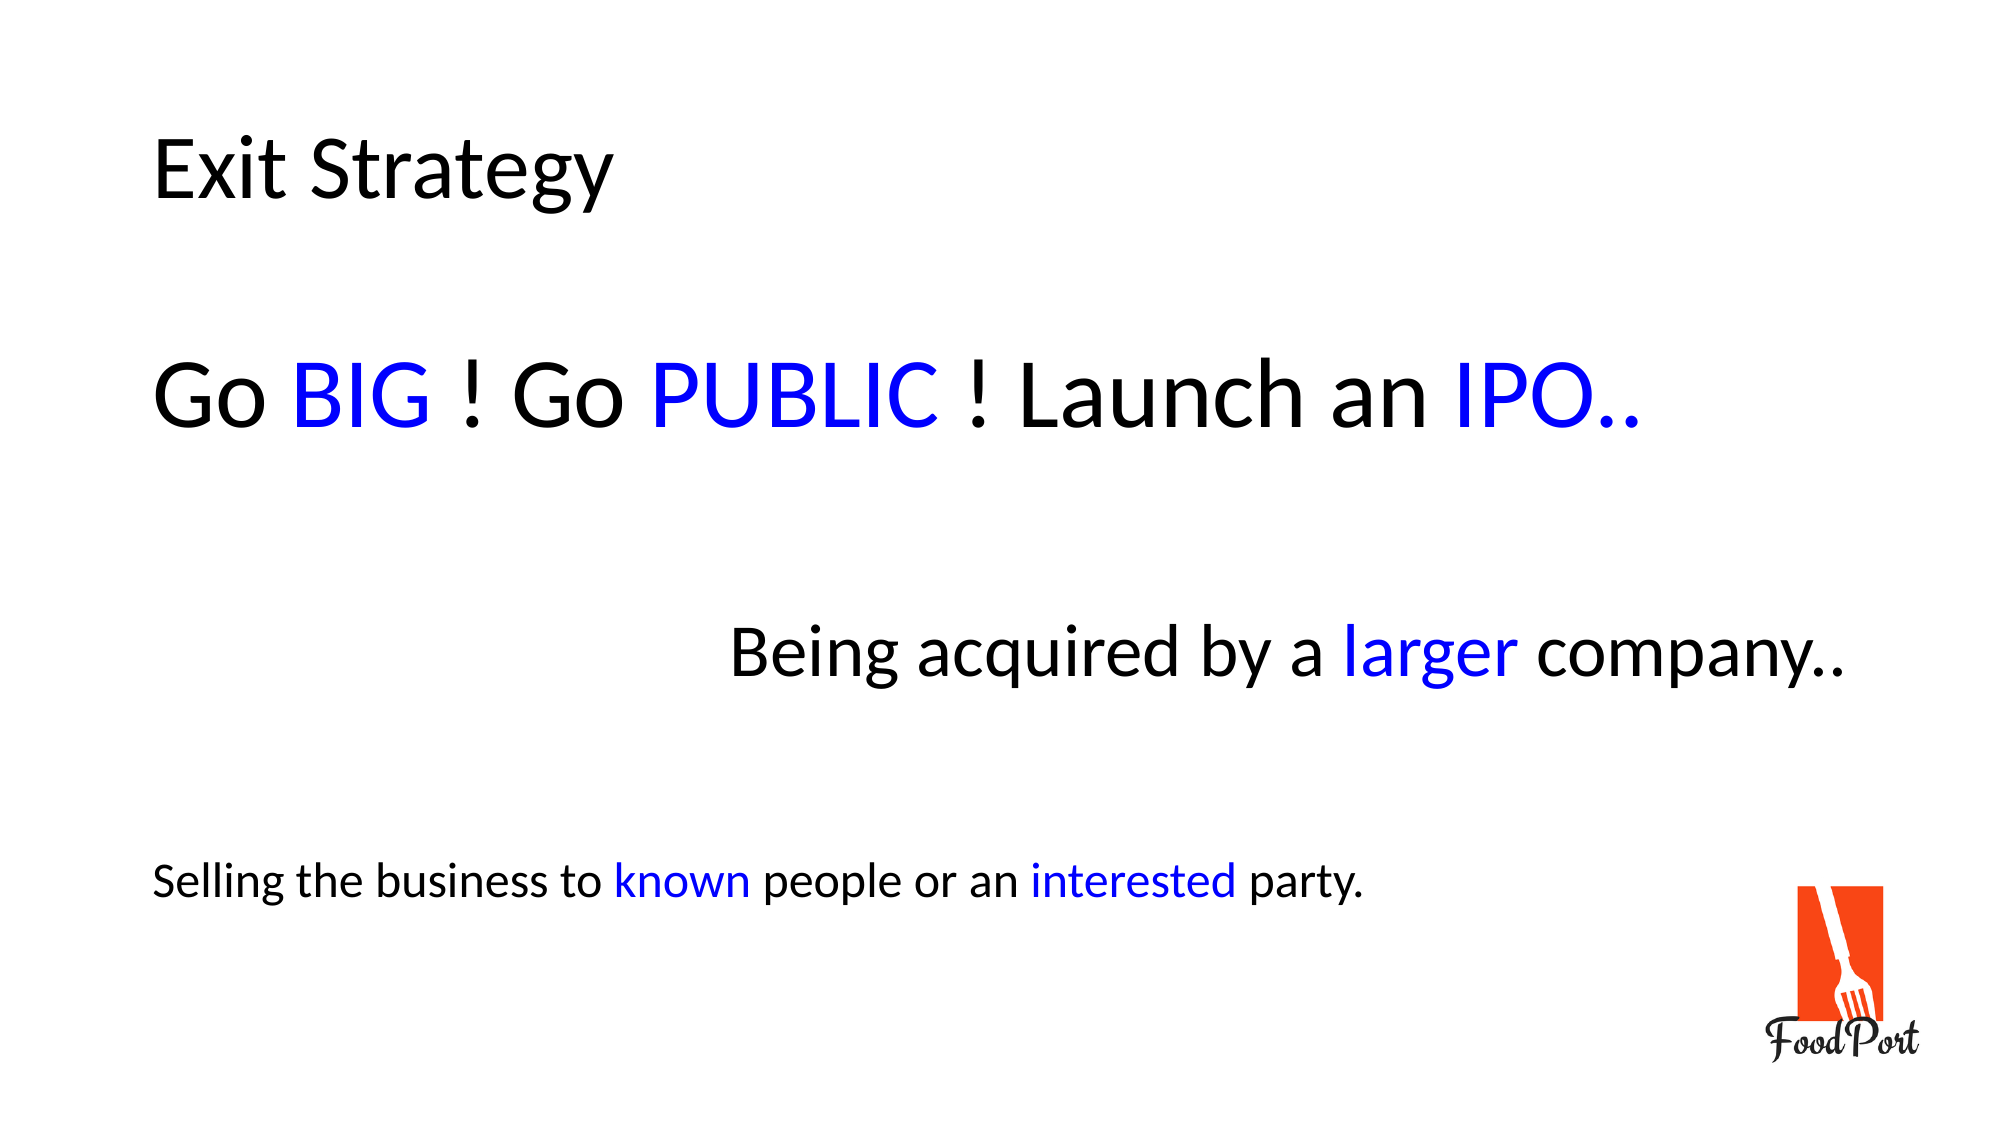

Exit Strategy
Go BIG ! Go PUBLIC ! Launch an IPO..

Being acquired by a larger company..

Selling the business to known people or an interested party.